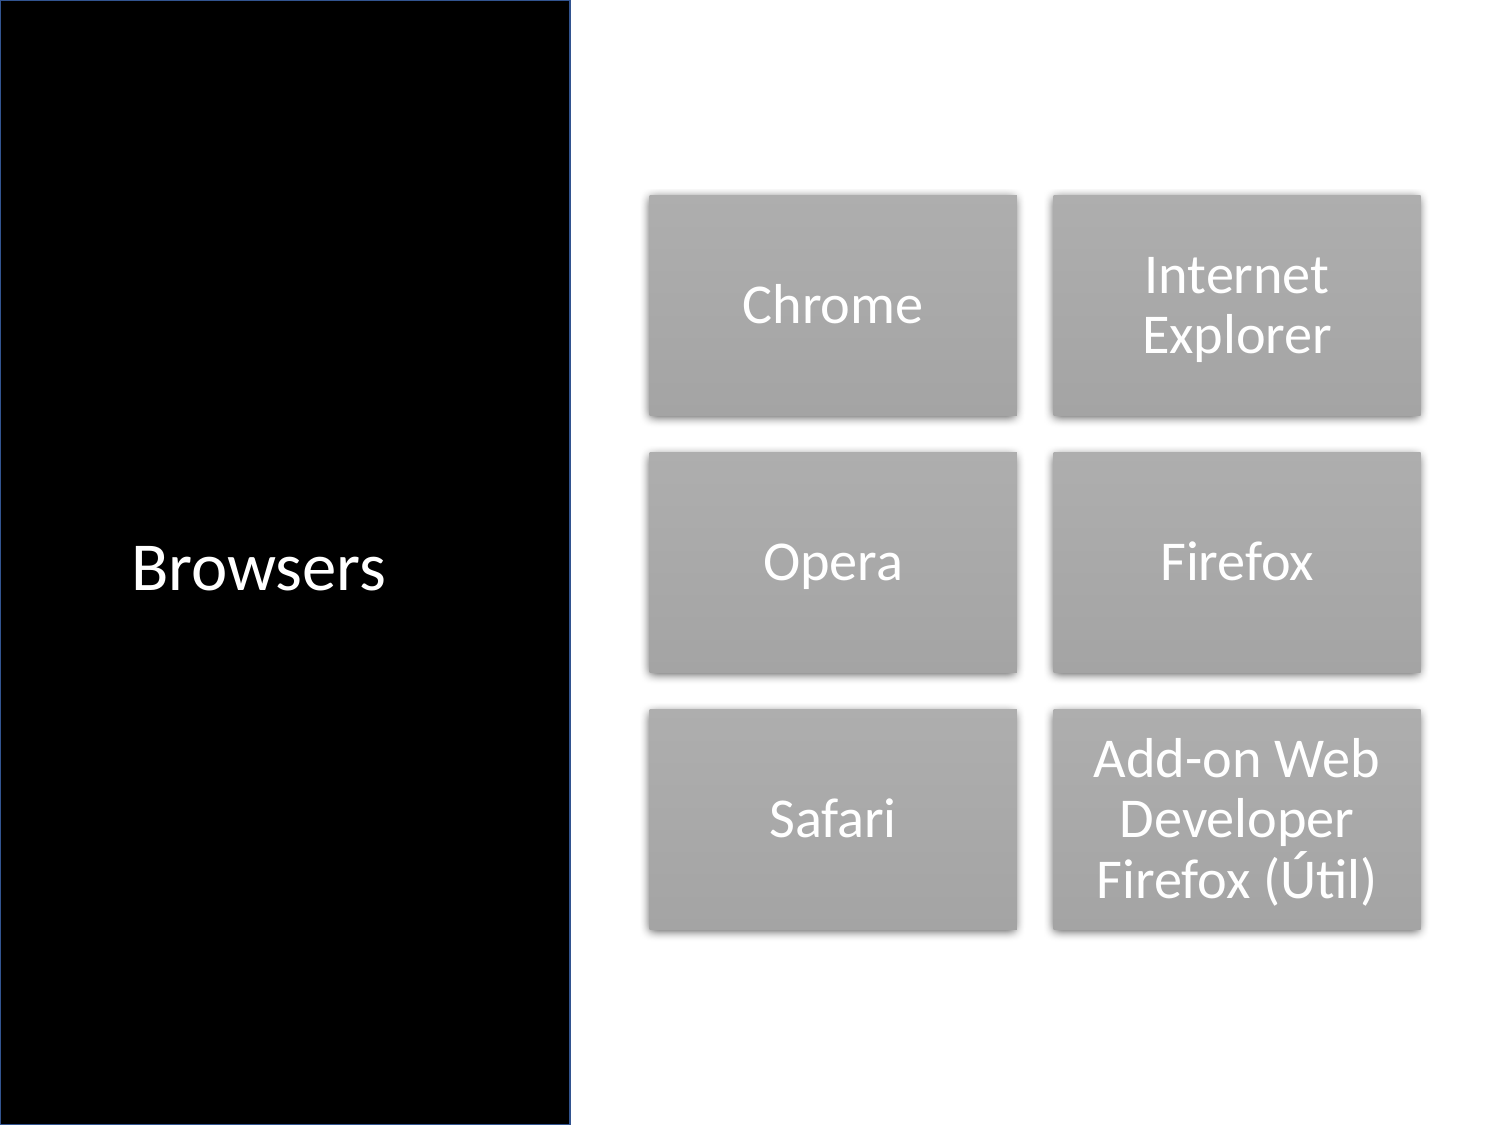

Chrome
Internet Explorer
Opera
Firefox
Safari
Add-on Web Developer Firefox (Útil)
# Browsers